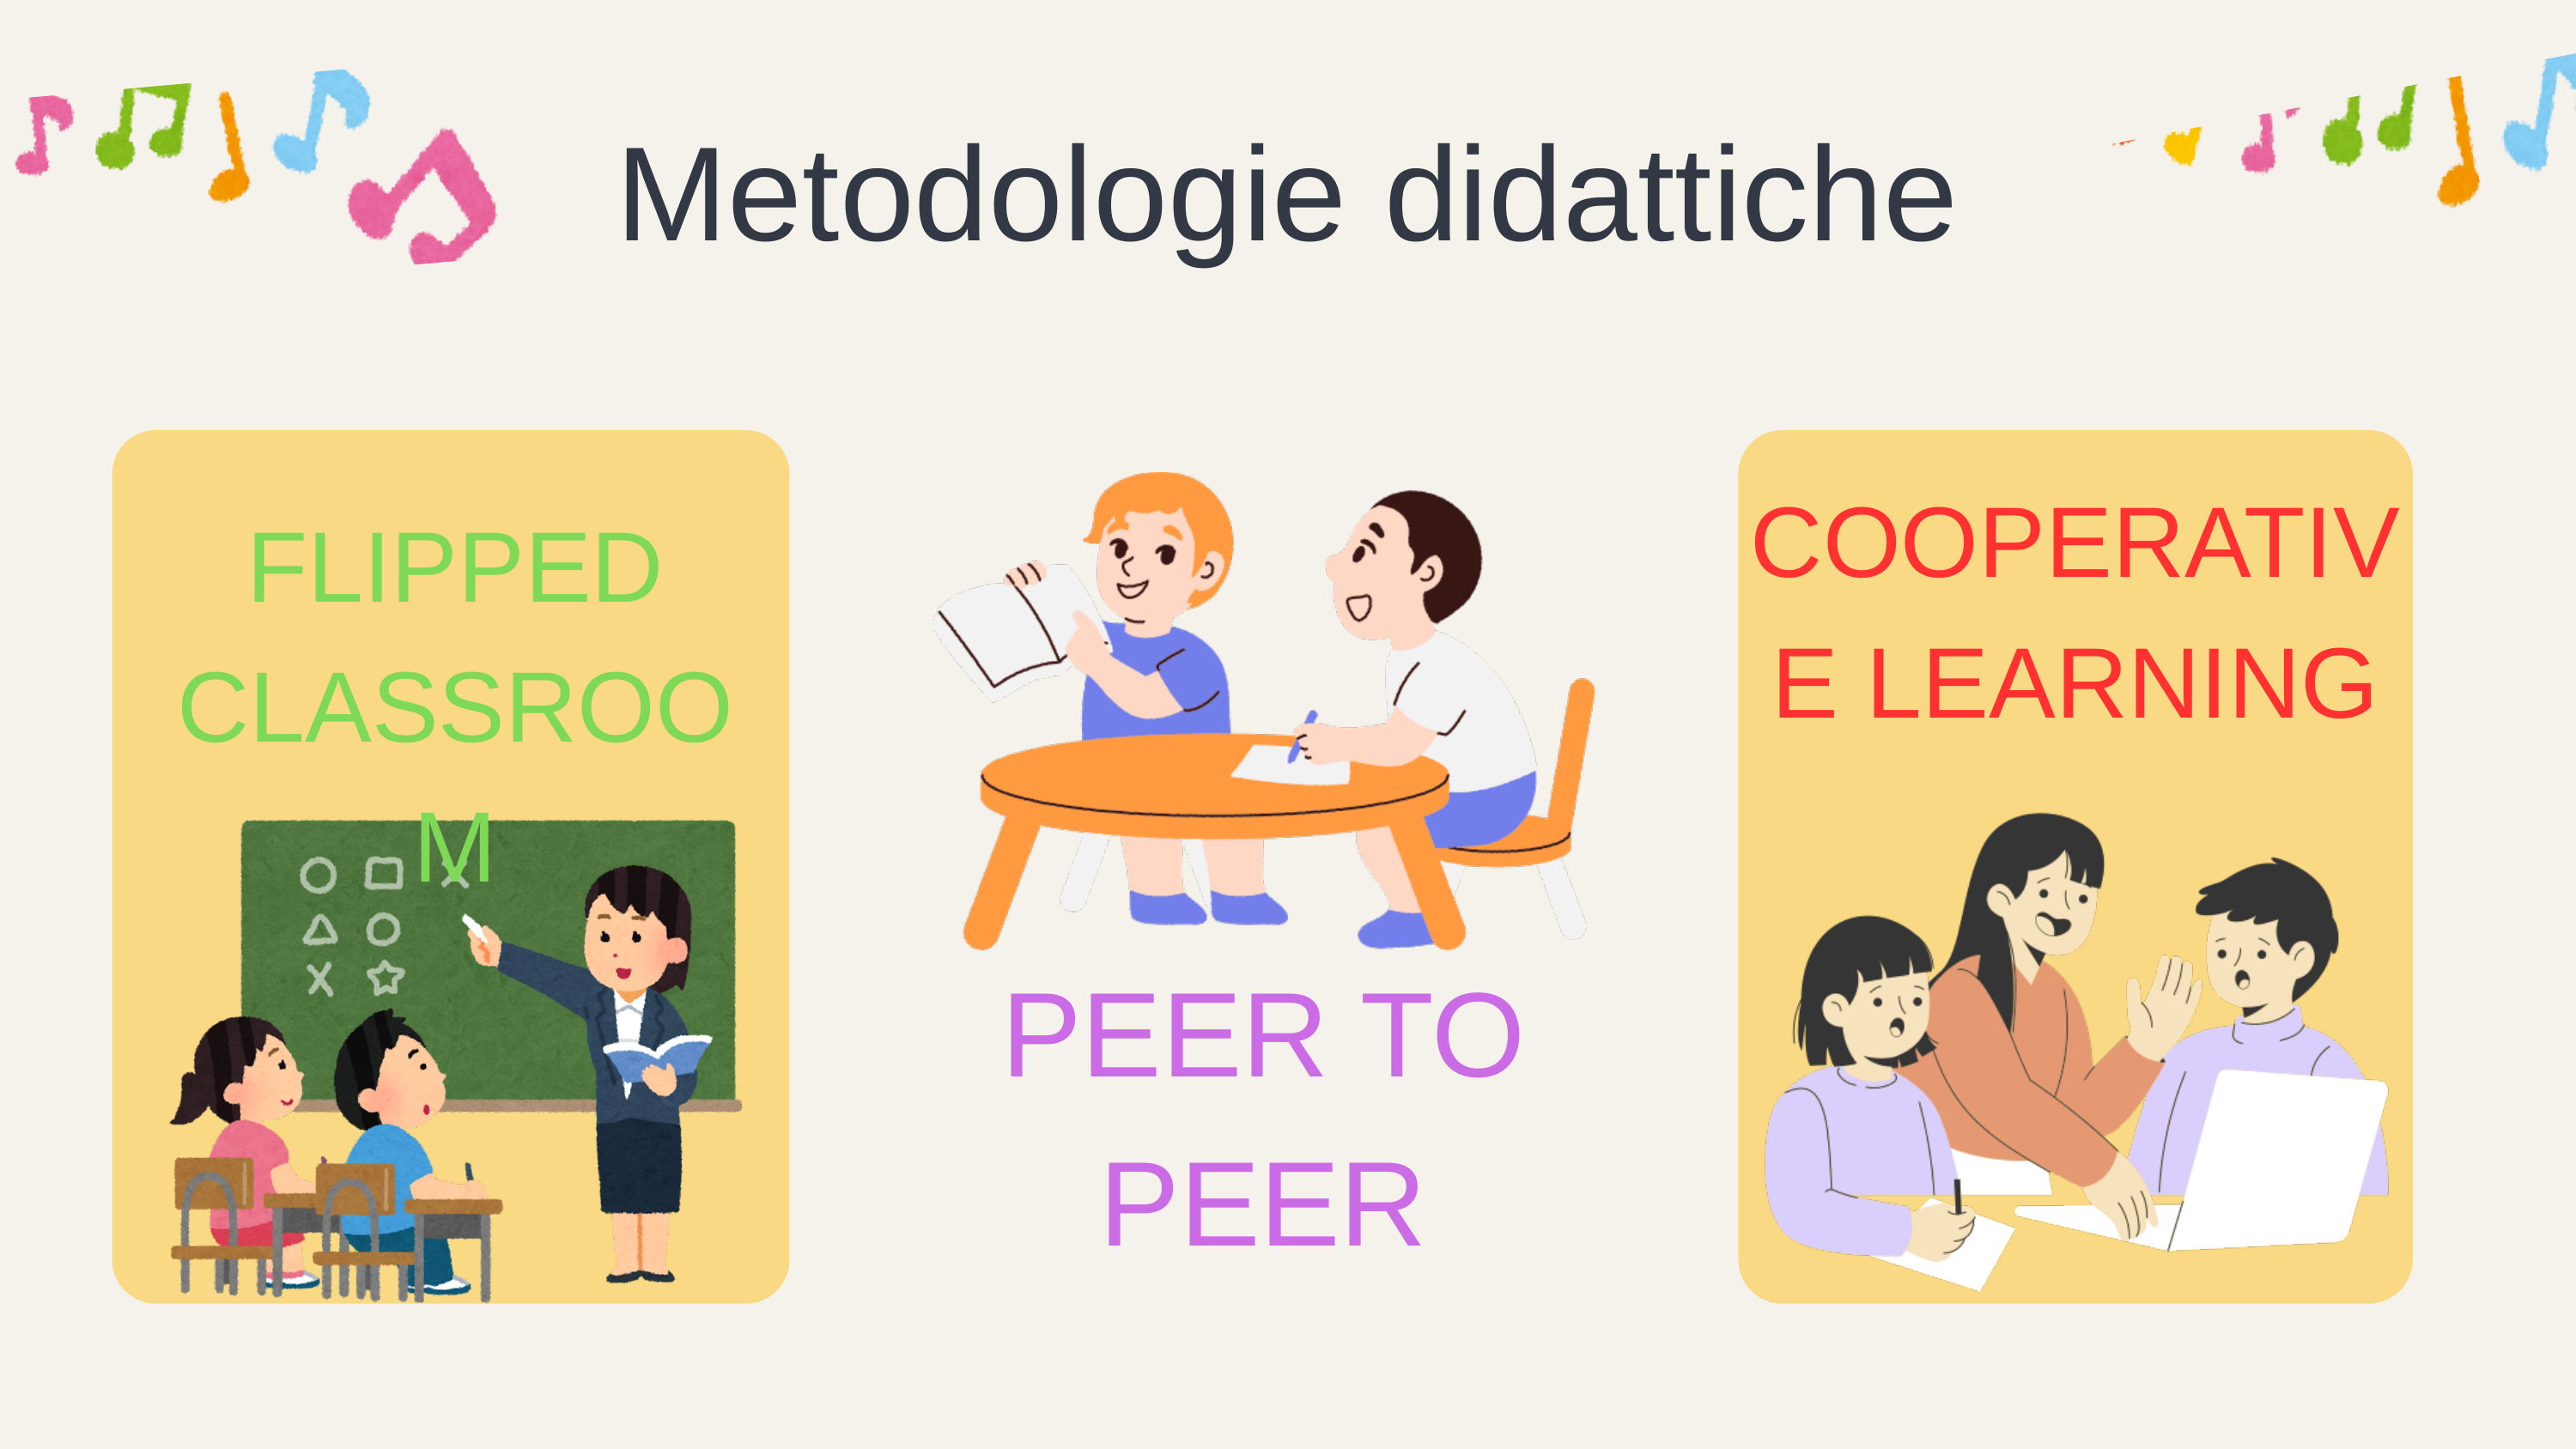

Metodologie didattiche

COOPERATIVE LEARNING

FLIPPED
CLASSROOM

PEER TO PEER